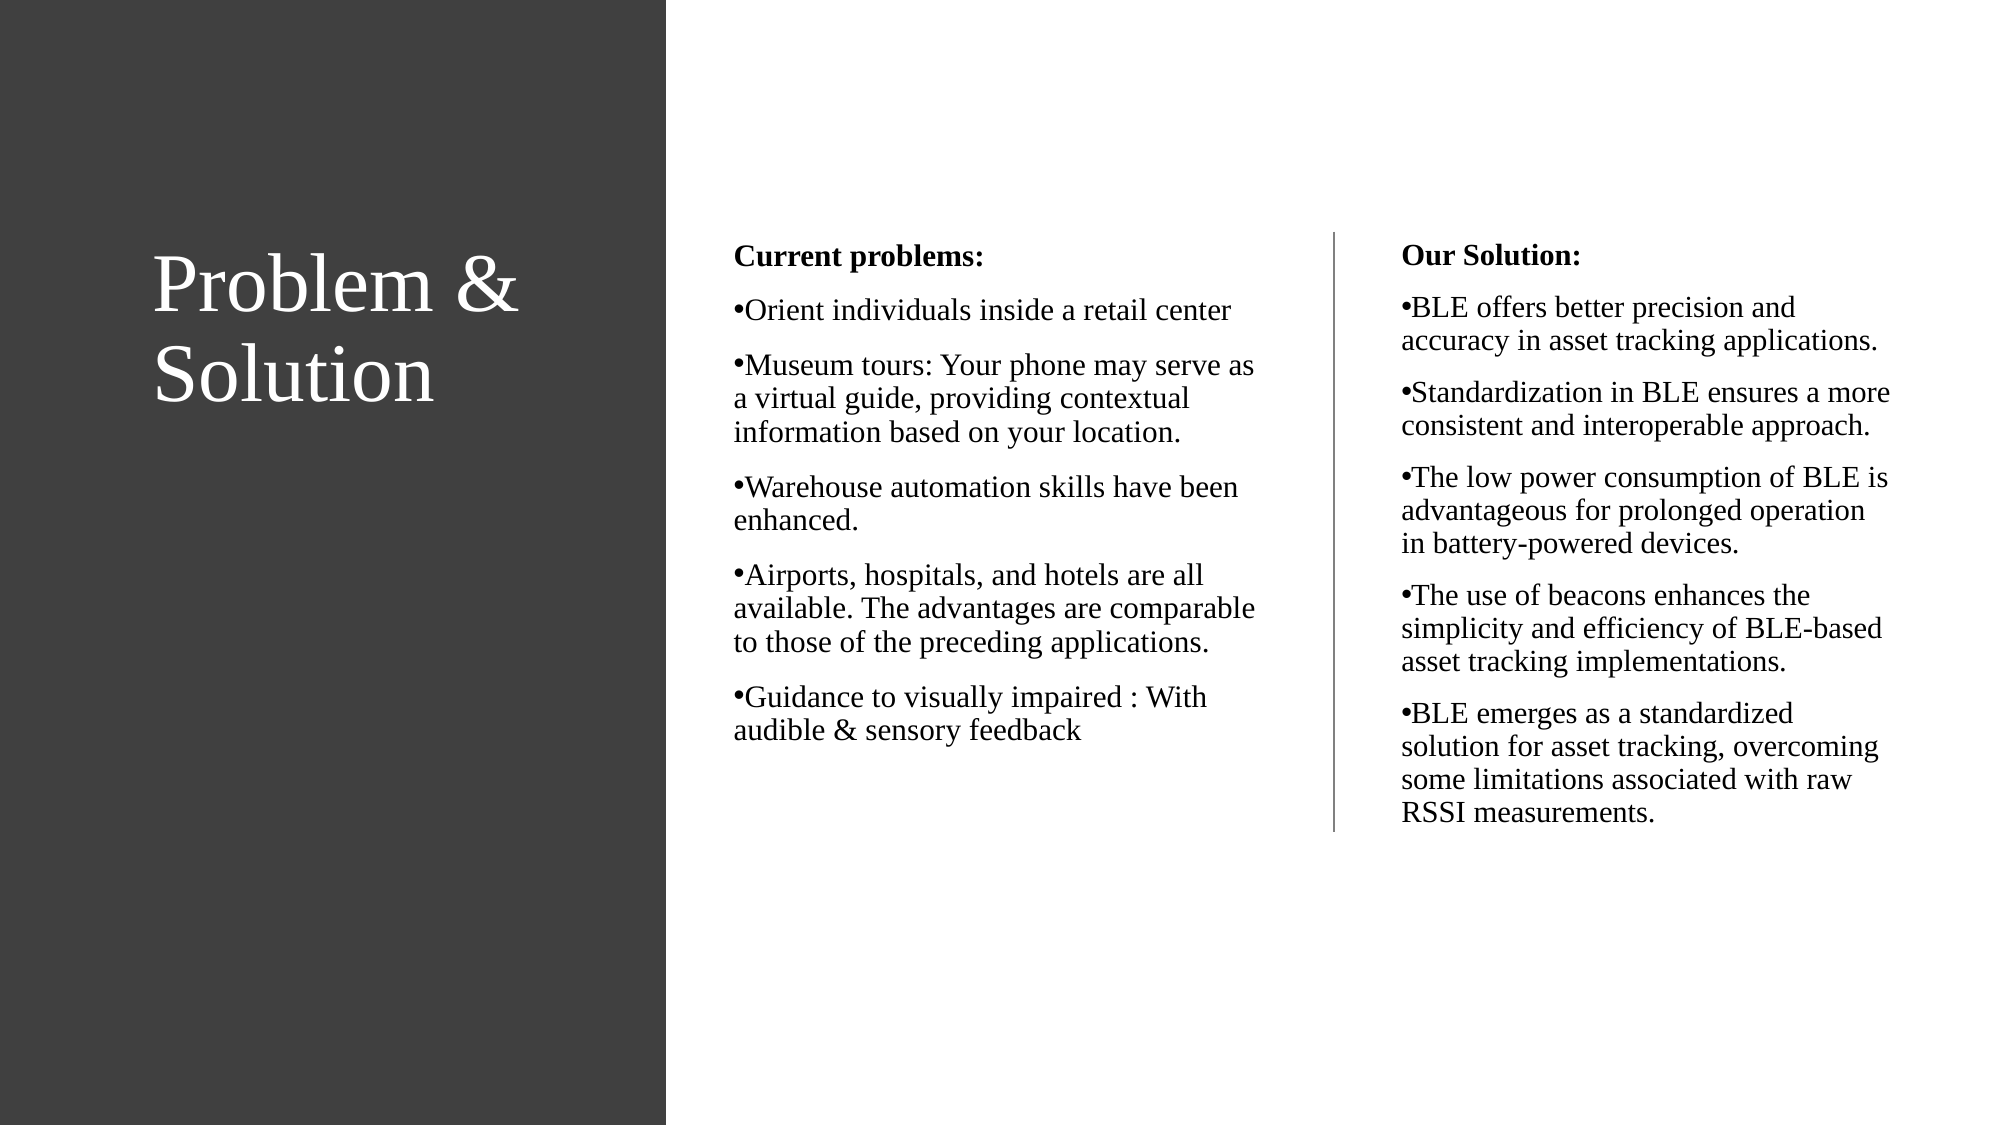

# Problem & Solution
Current problems:
Orient individuals inside a retail center
Museum tours: Your phone may serve as a virtual guide, providing contextual information based on your location.
Warehouse automation skills have been enhanced.
Airports, hospitals, and hotels are all available. The advantages are comparable to those of the preceding applications.
Guidance to visually impaired : With audible & sensory feedback

Our Solution:
BLE offers better precision and accuracy in asset tracking applications.
Standardization in BLE ensures a more consistent and interoperable approach.
The low power consumption of BLE is advantageous for prolonged operation in battery-powered devices.
The use of beacons enhances the simplicity and efficiency of BLE-based asset tracking implementations.
BLE emerges as a standardized solution for asset tracking, overcoming some limitations associated with raw RSSI measurements.